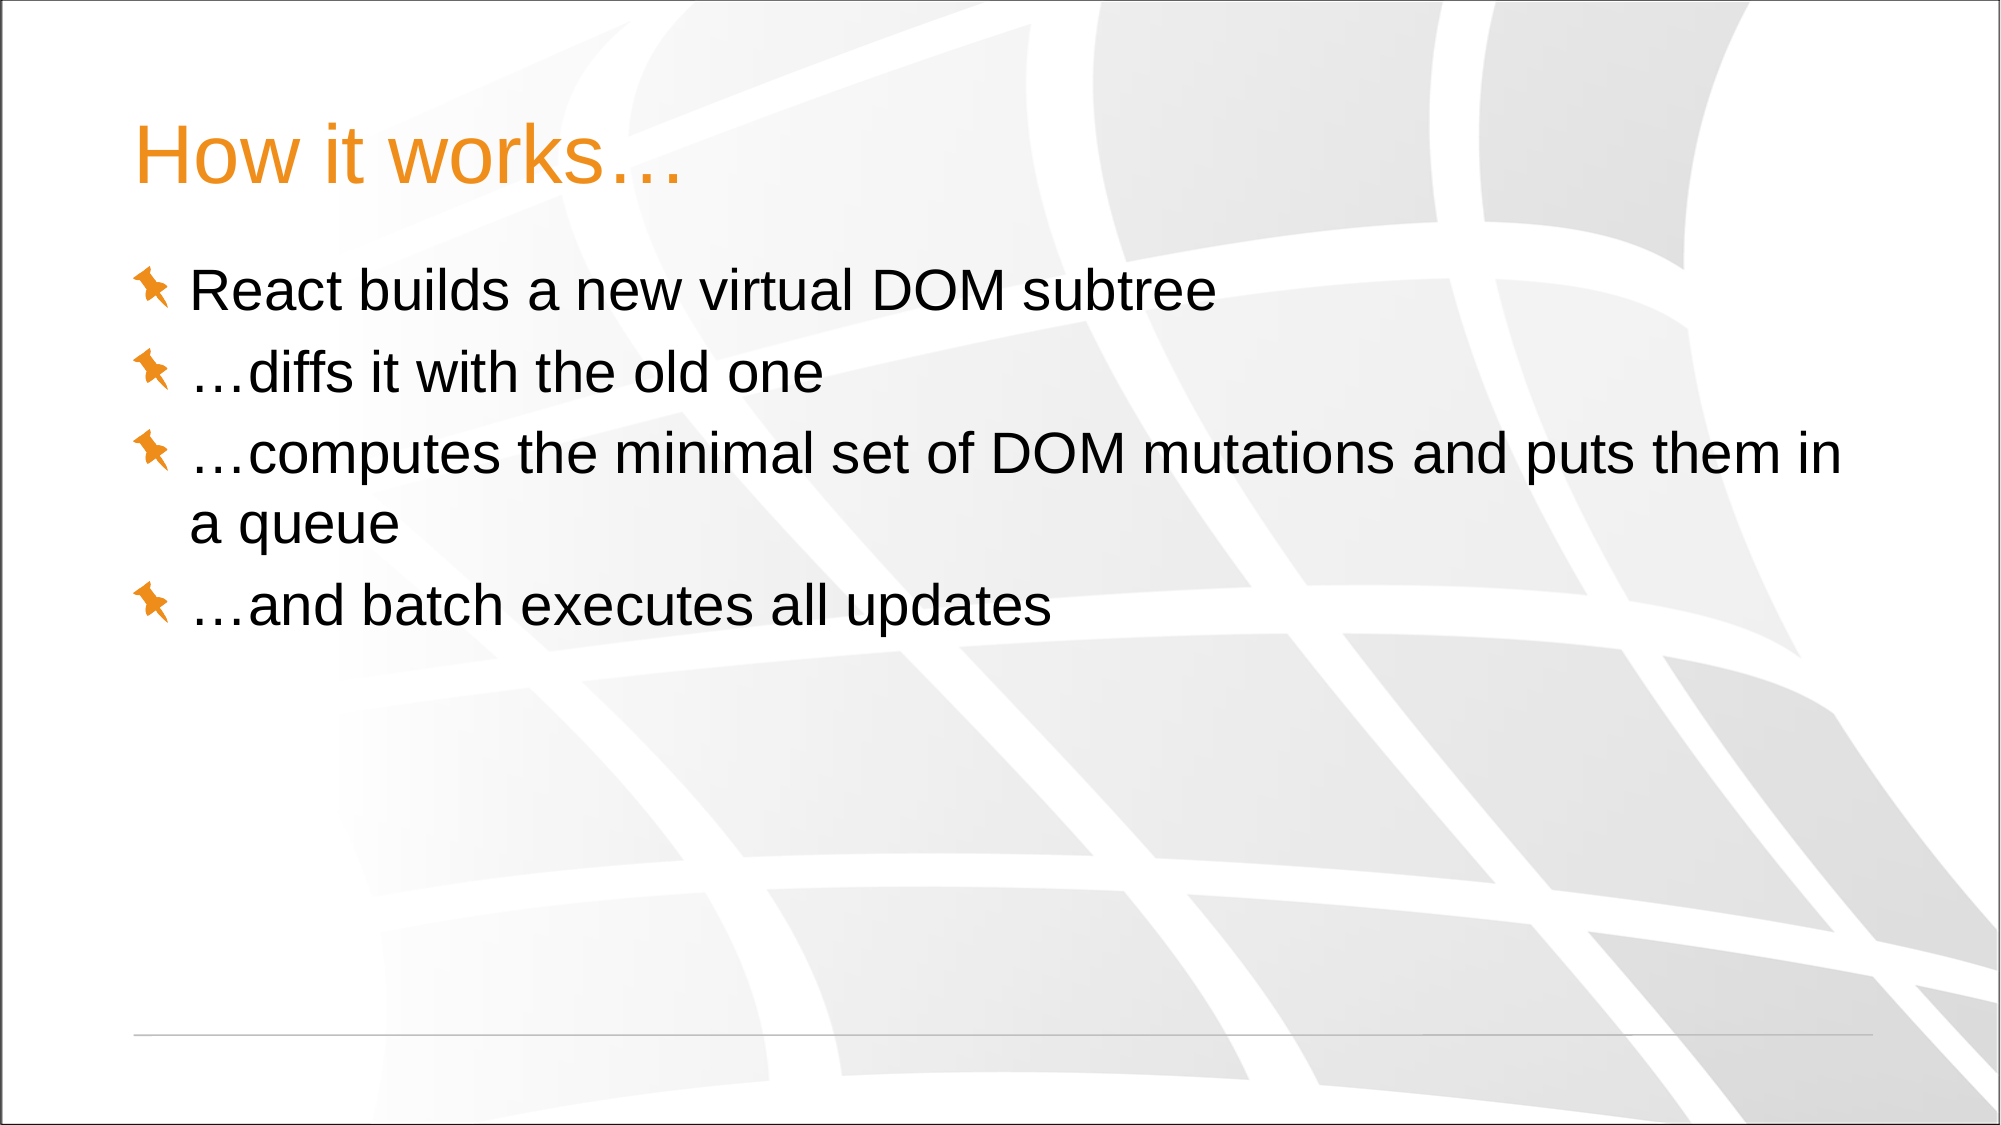

# How it works…
React builds a new virtual DOM subtree
…diffs it with the old one
…computes the minimal set of DOM mutations and puts them in a queue
…and batch executes all updates